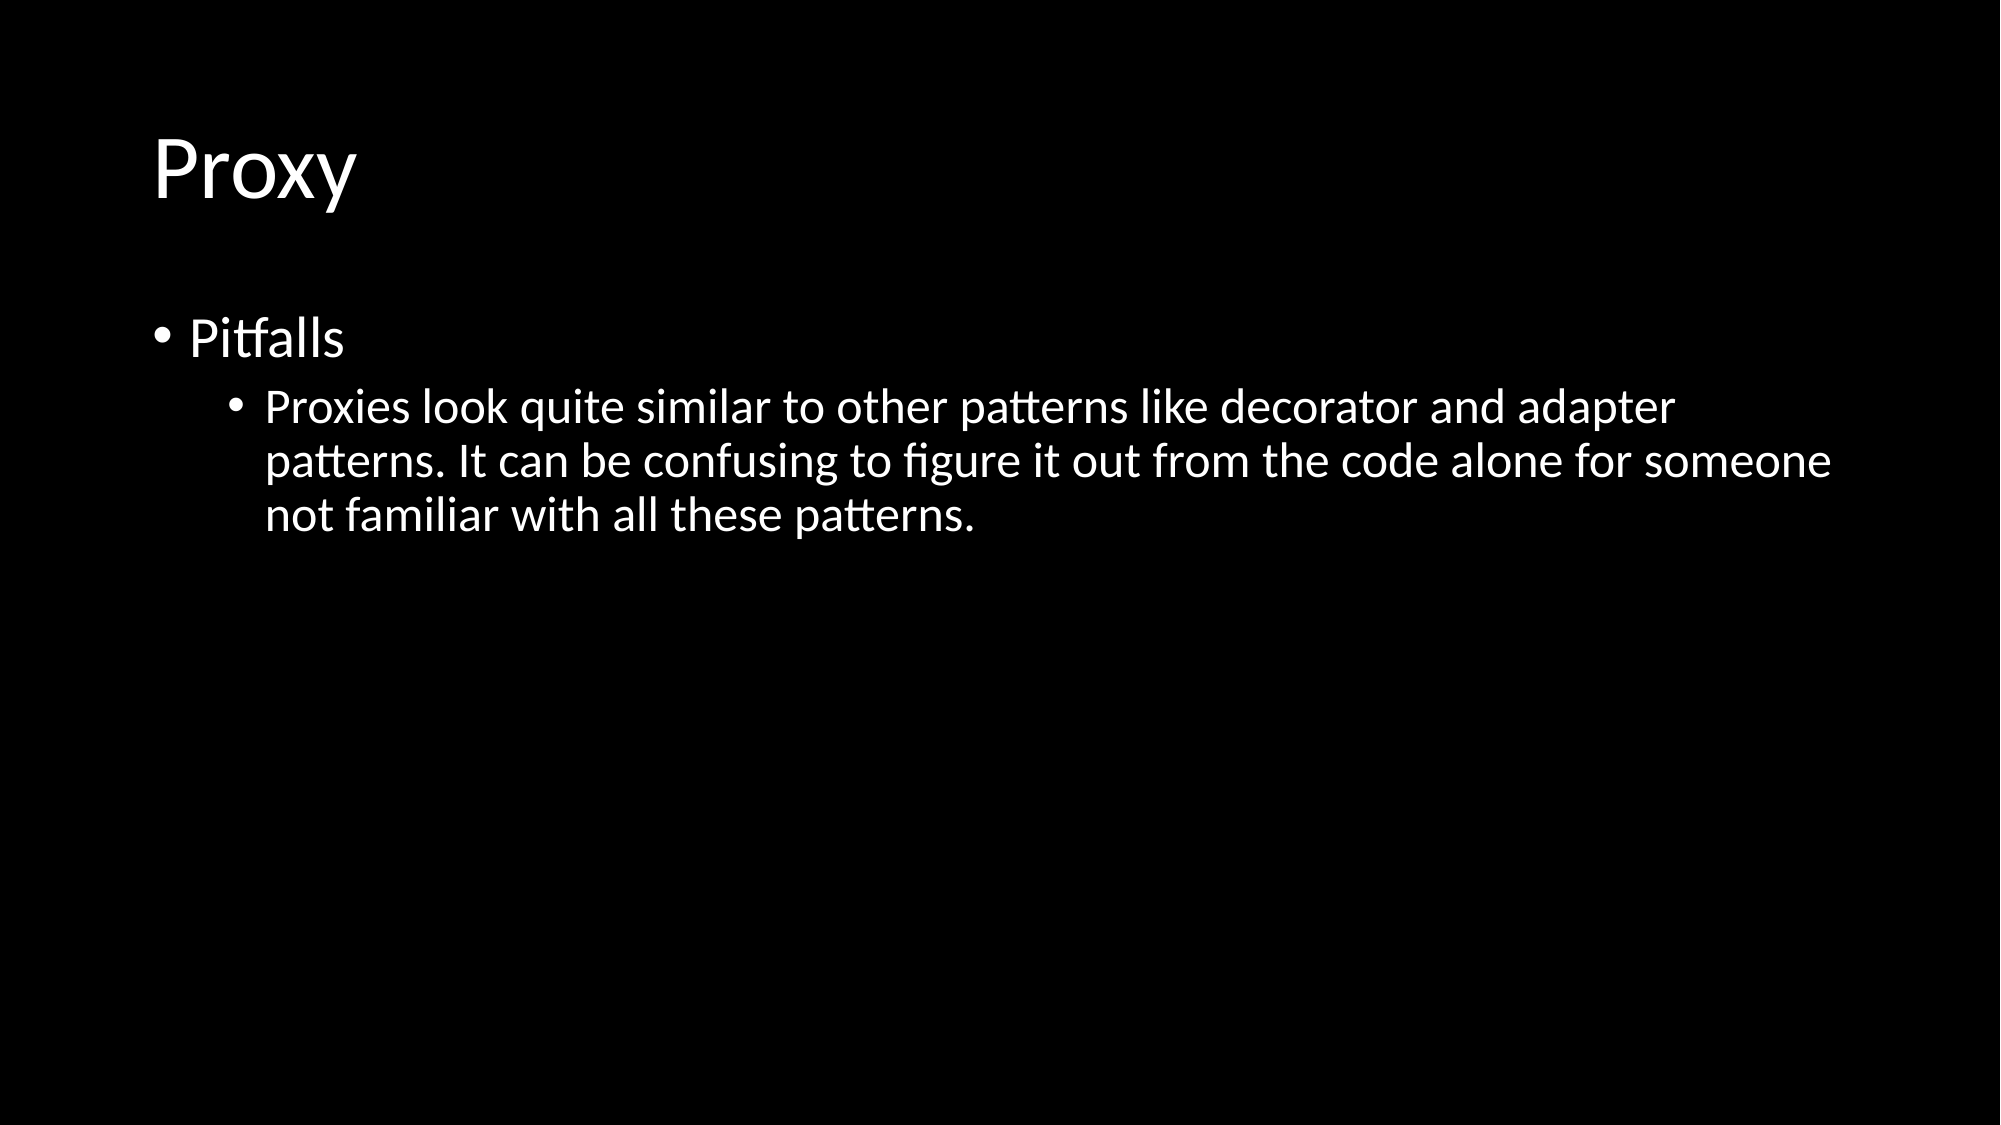

# Proxy
Pitfalls
Proxies look quite similar to other patterns like decorator and adapter patterns. It can be confusing to figure it out from the code alone for someone not familiar with all these patterns.